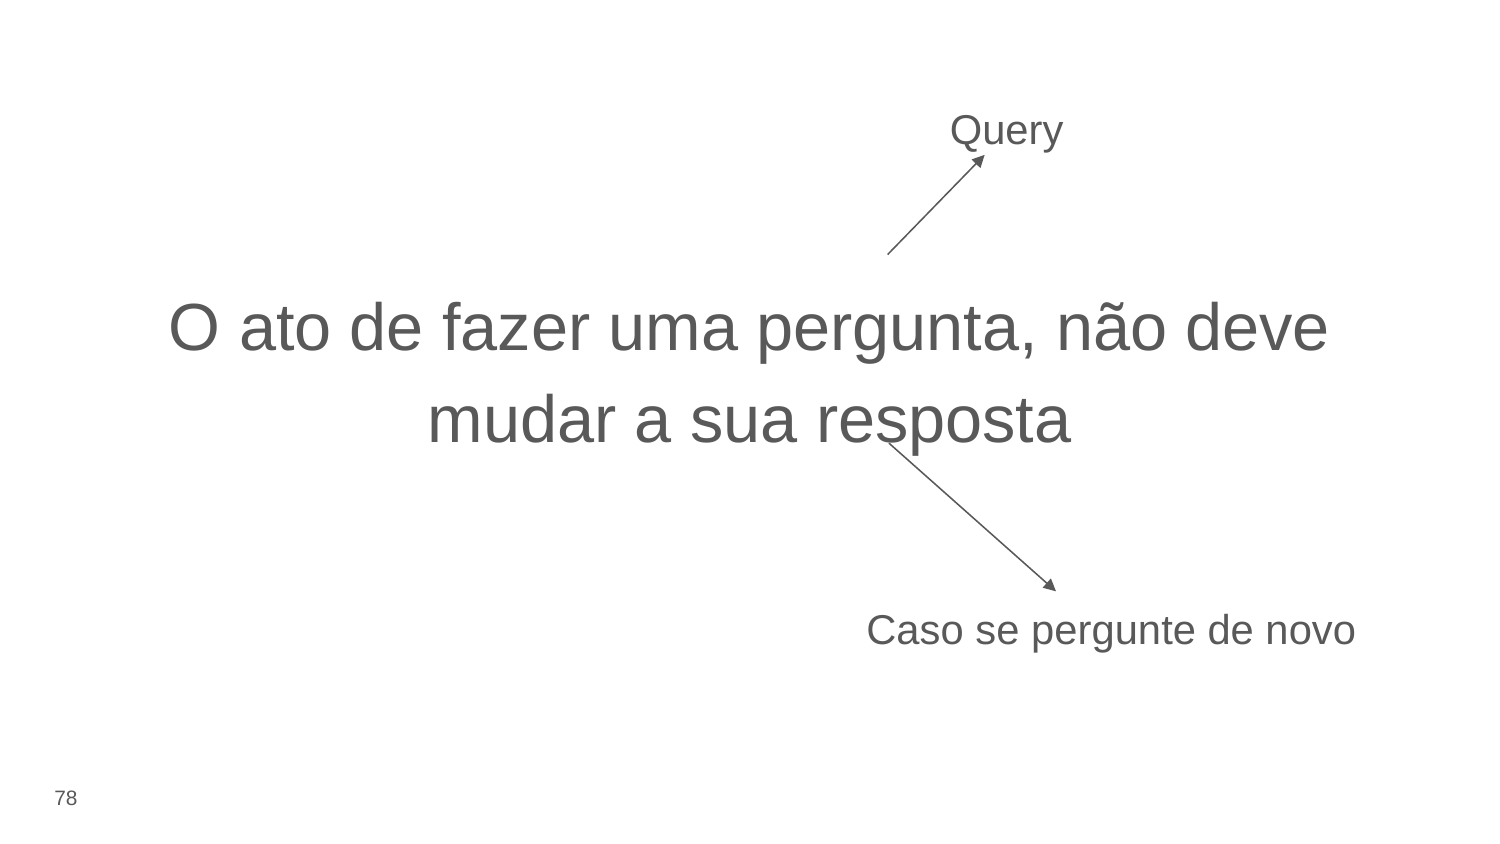

Query
# O ato de fazer uma pergunta, não deve mudar a sua resposta

Caso se pergunte de novo
78